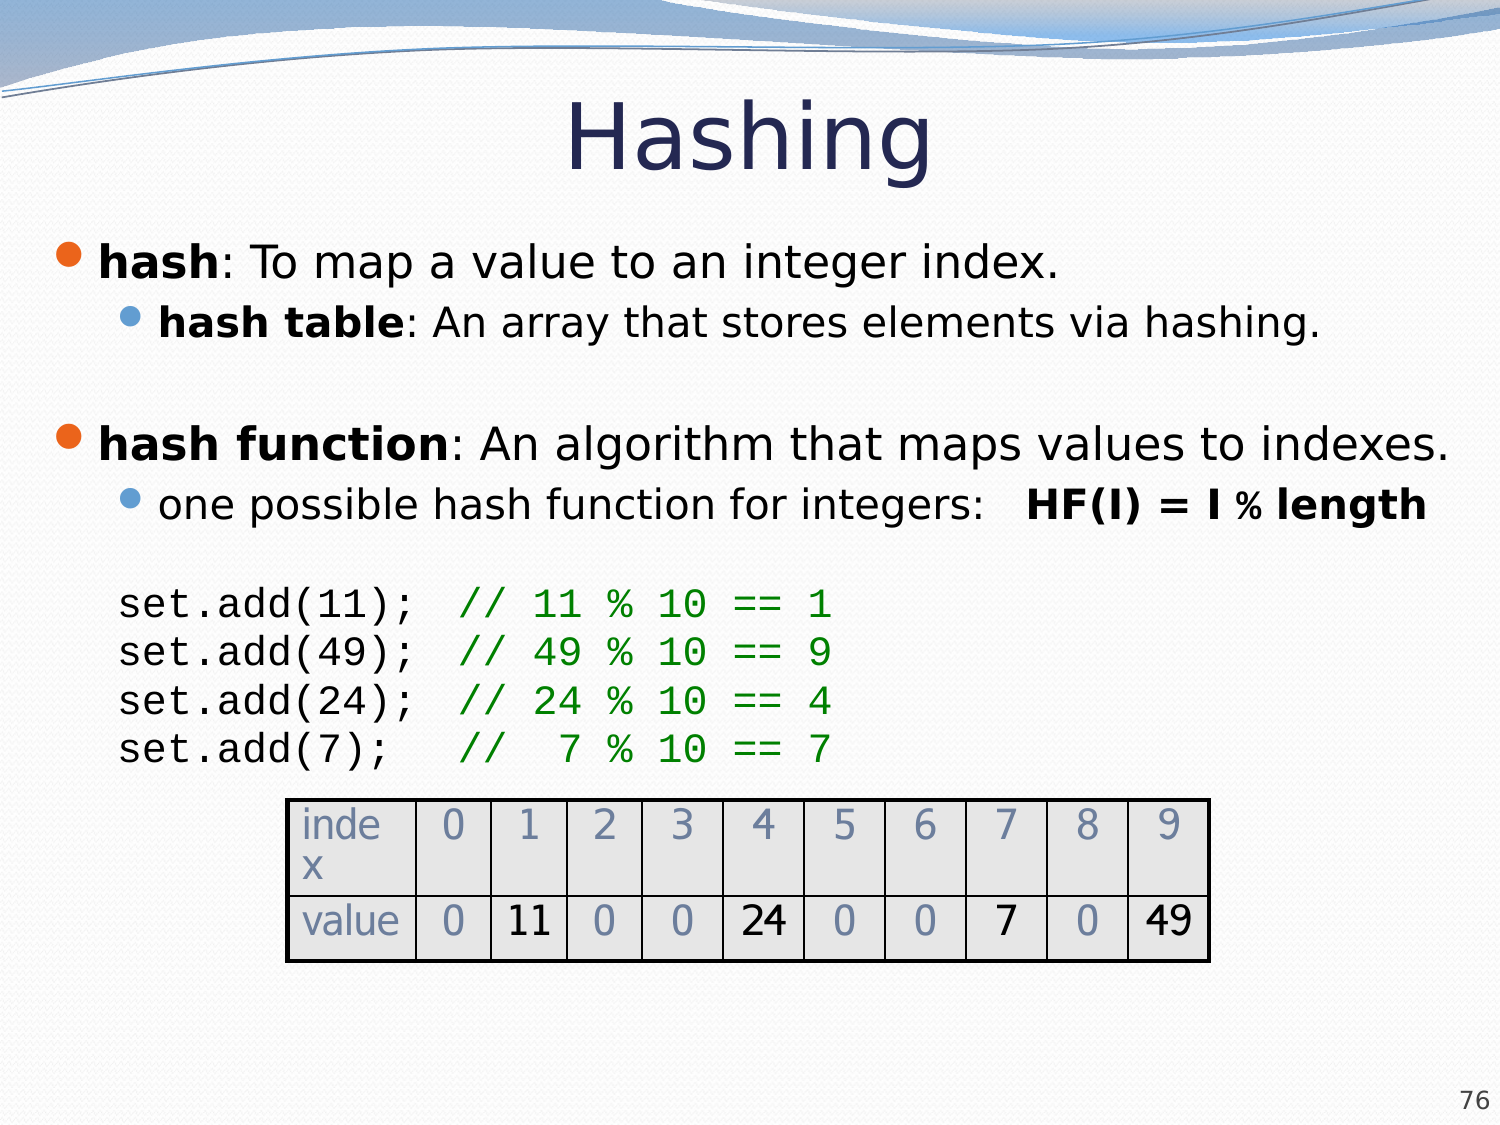

# Hashing
hash: To map a value to an integer index.
hash table: An array that stores elements via hashing.

hash function: An algorithm that maps values to indexes.
one possible hash function for integers:   HF(I) = I % length

set.add(11);	// 11 % 10 == 1
set.add(49);	// 49 % 10 == 9
set.add(24);	// 24 % 10 == 4
set.add(7);	//  7 % 10 == 7
| index | 0 | 1 | 2 | 3 | 4 | 5 | 6 | 7 | 8 | 9 |
| --- | --- | --- | --- | --- | --- | --- | --- | --- | --- | --- |
| value | 0 | 11 | 0 | 0 | 24 | 0 | 0 | 7 | 0 | 49 |